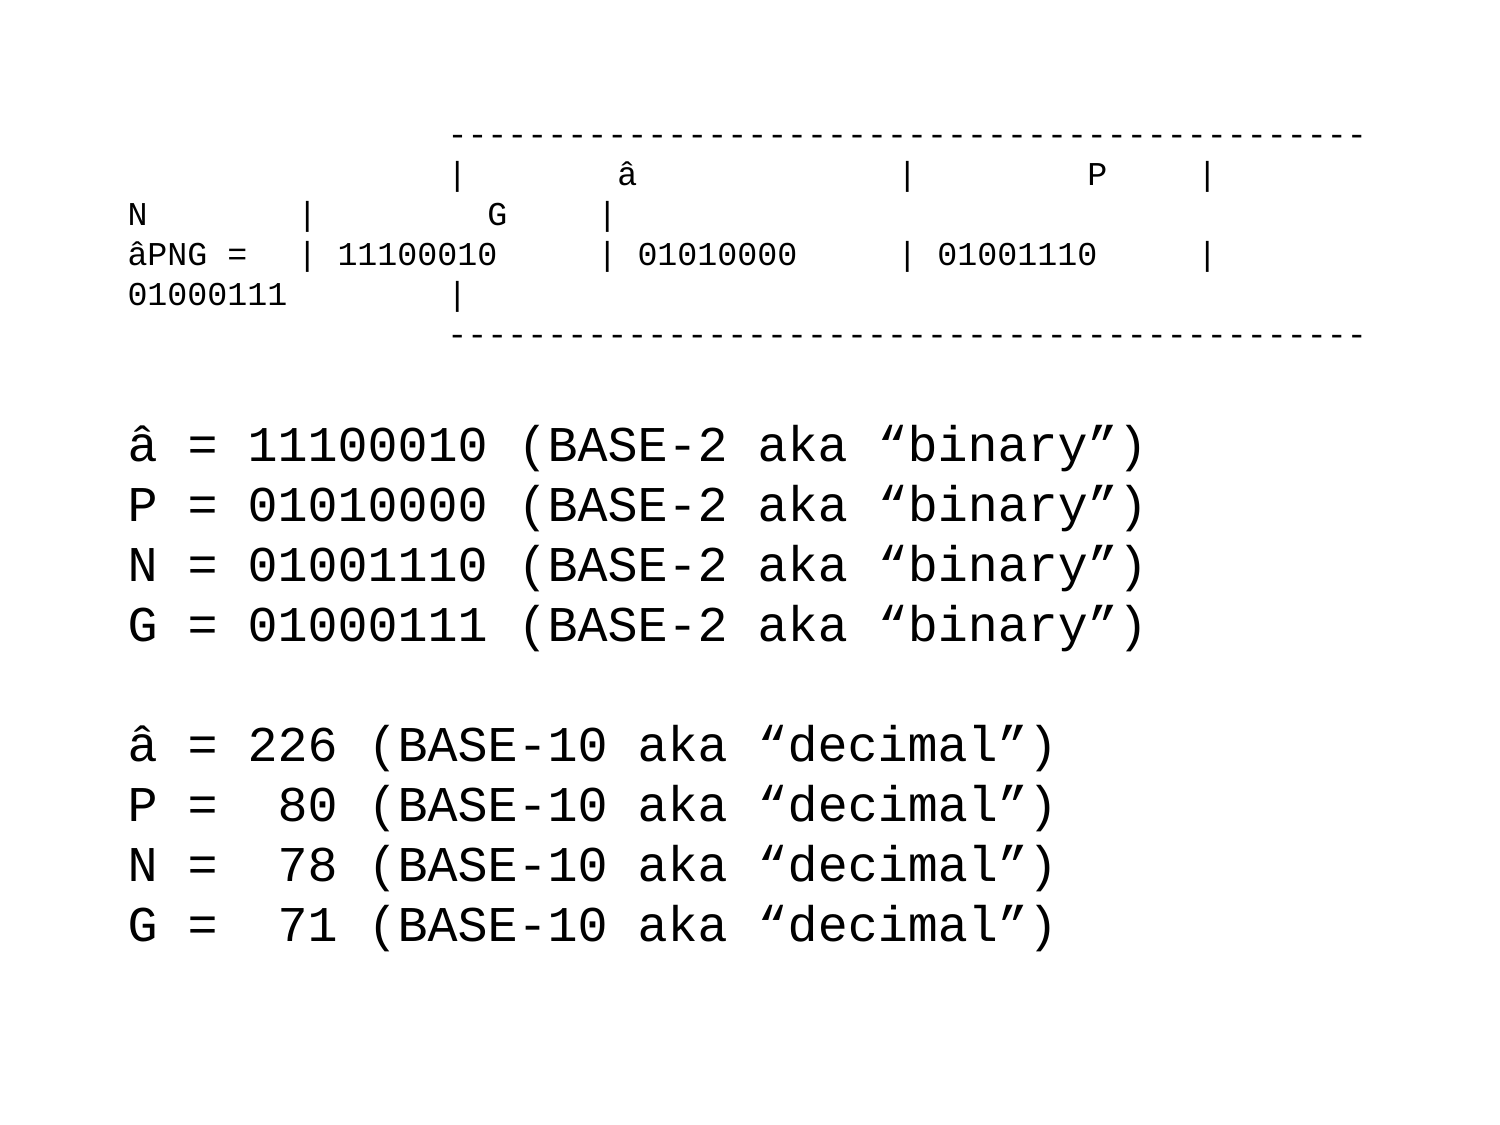

# ---------------------------------------------- |	  â		 |	   P	 |	   N	 |	   G	 | âPNG =	 | 11100010	 | 01010000	 | 01001110	 | 01000111	 | ---------------------------------------------- â = 11100010 (BASE-2 aka “binary”) P = 01010000 (BASE-2 aka “binary”) N = 01001110 (BASE-2 aka “binary”) G = 01000111 (BASE-2 aka “binary”) â = 226 (BASE-10 aka “decimal”) P =  80 (BASE-10 aka “decimal”) N =  78 (BASE-10 aka “decimal”) G =  71 (BASE-10 aka “decimal”)